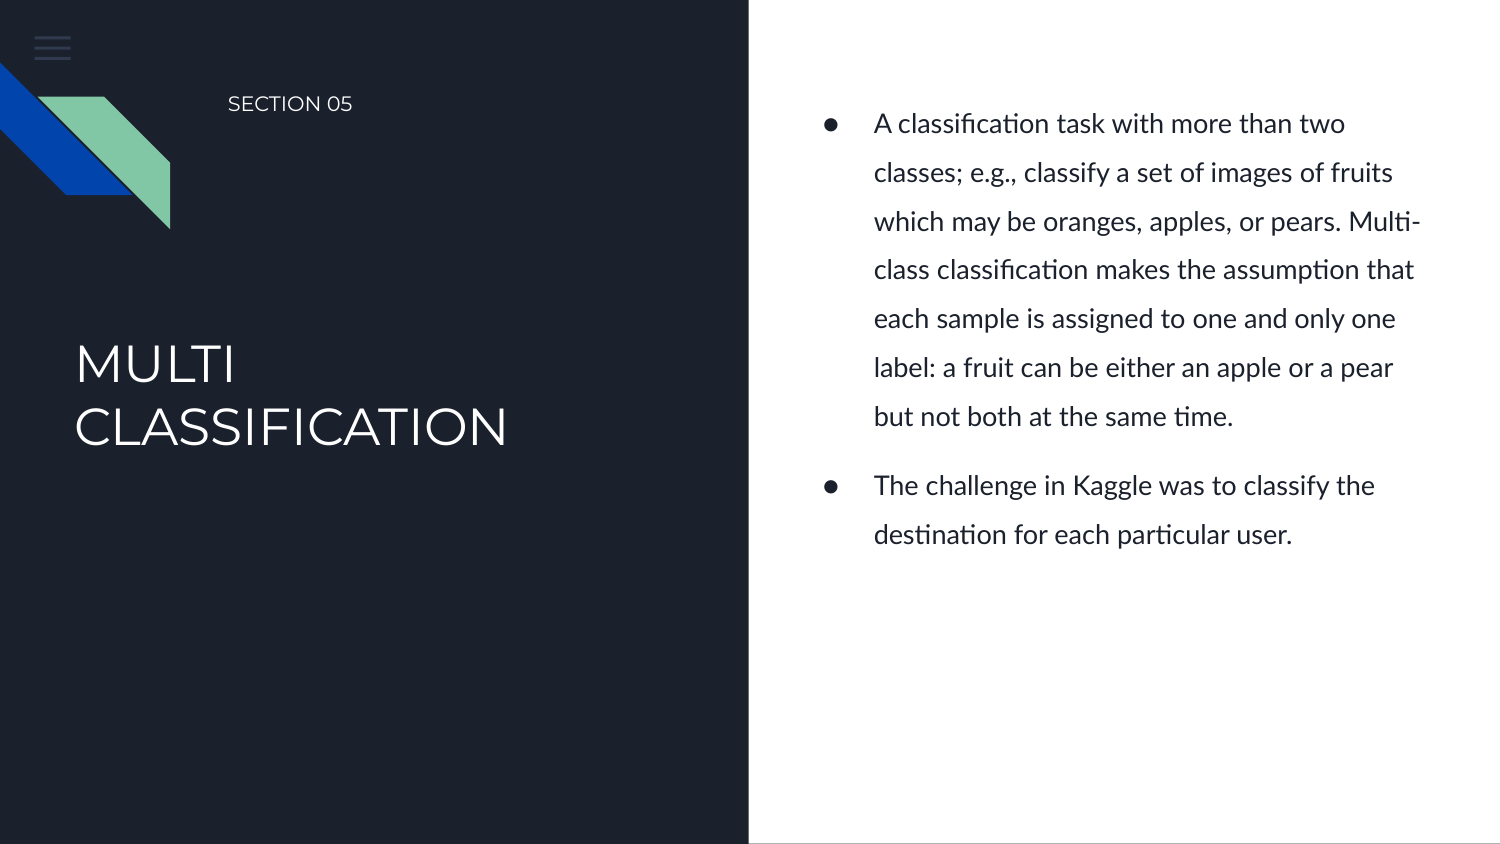

SECTION 05
A classification task with more than two classes; e.g., classify a set of images of fruits which may be oranges, apples, or pears. Multi-class classification makes the assumption that each sample is assigned to one and only one label: a fruit can be either an apple or a pear but not both at the same time.
The challenge in Kaggle was to classify the destination for each particular user.
# MULTI
CLASSIFICATION